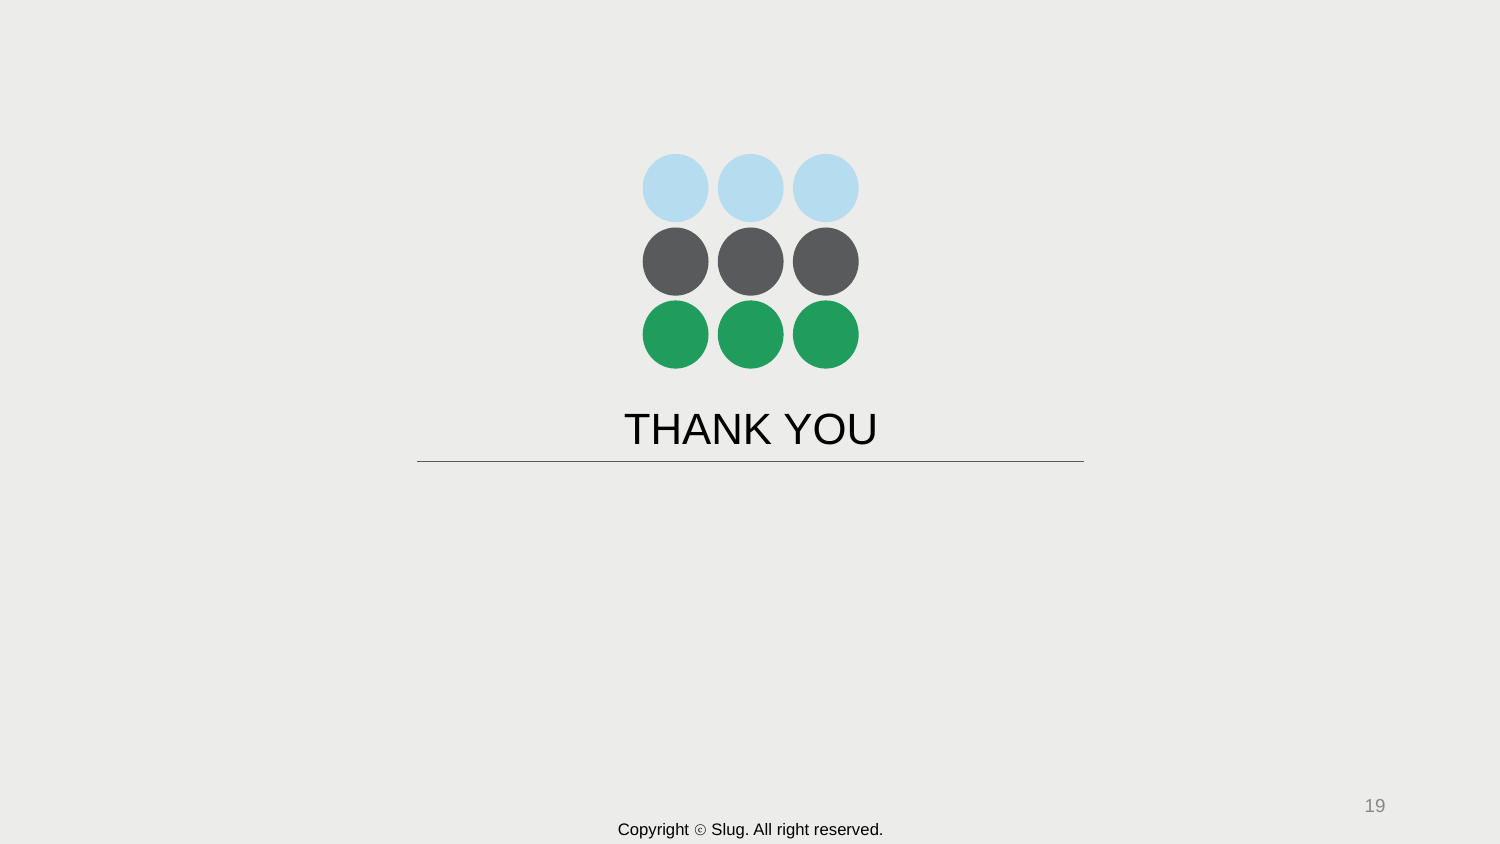

THANK YOU

19
Copyright ⓒ Slug. All right reserved.